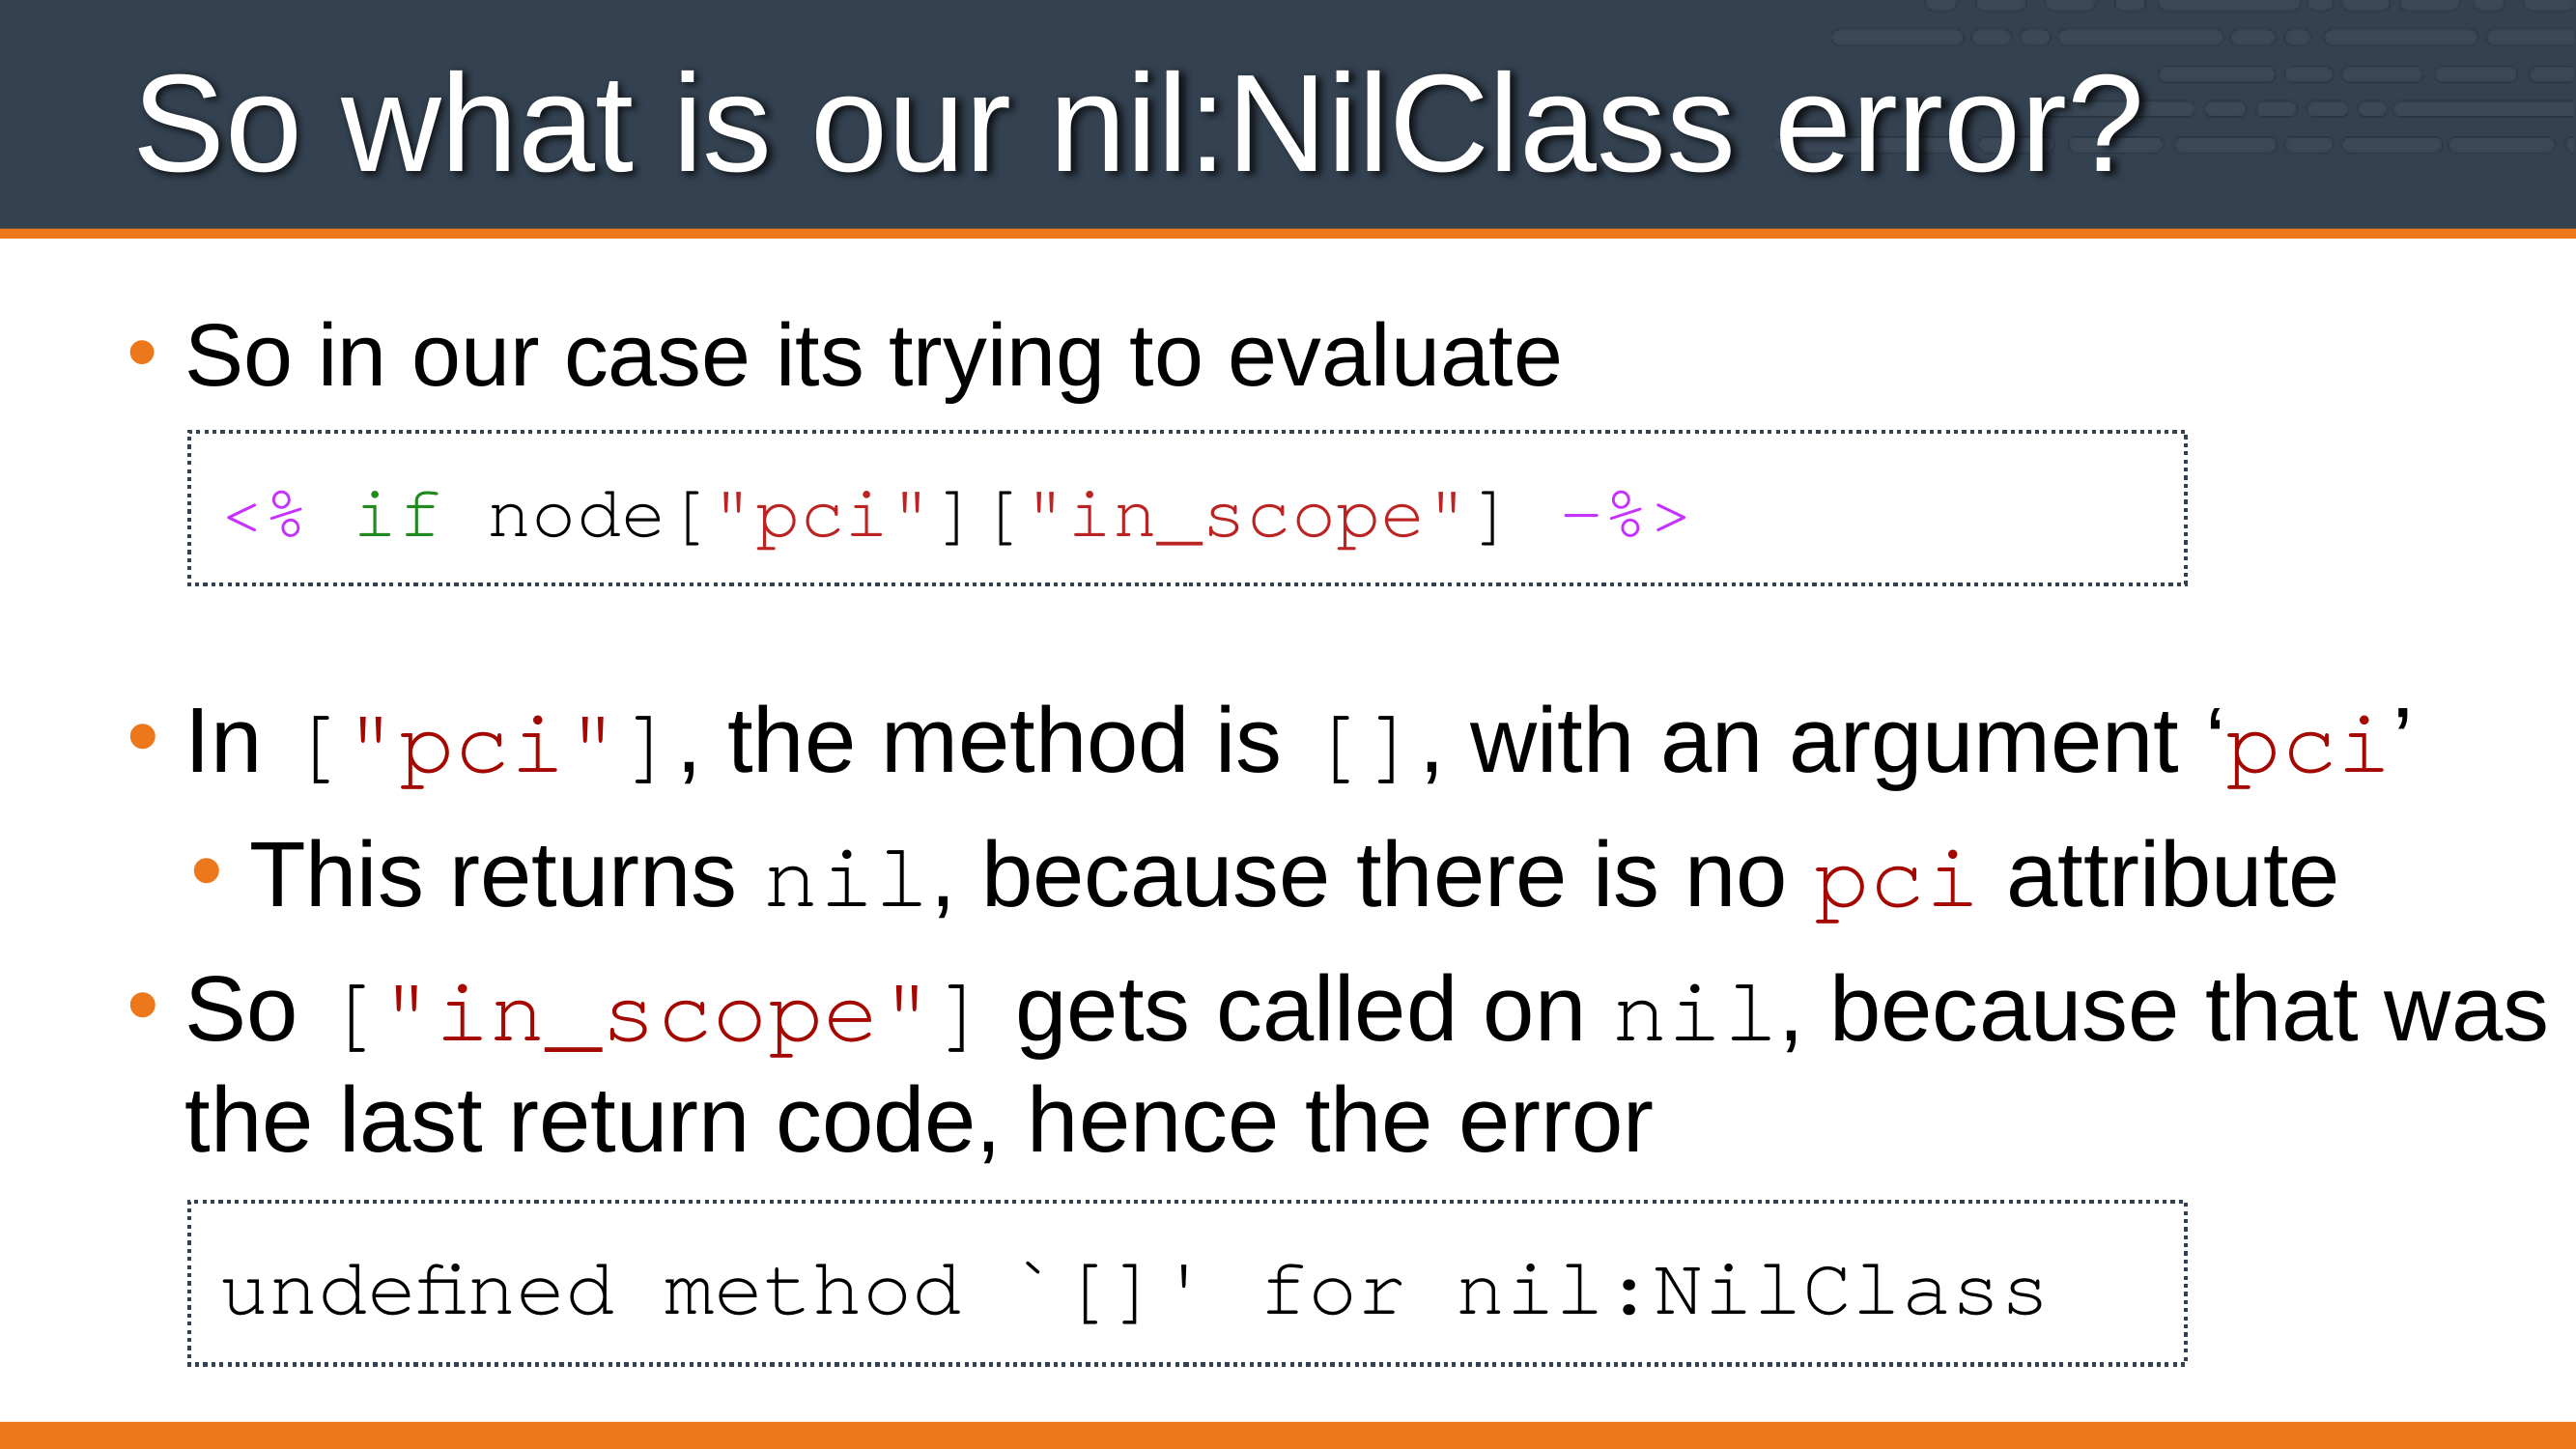

# So what is our nil:NilClass error?
So in our case its trying to evaluate

In ["pci"], the method is [], with an argument ‘pci’
This returns nil, because there is no pci attribute
So ["in_scope"] gets called on nil, because that was the last return code, hence the error
<% if node["pci"]["in_scope"] -%>
undefined method `[]' for nil:NilClass